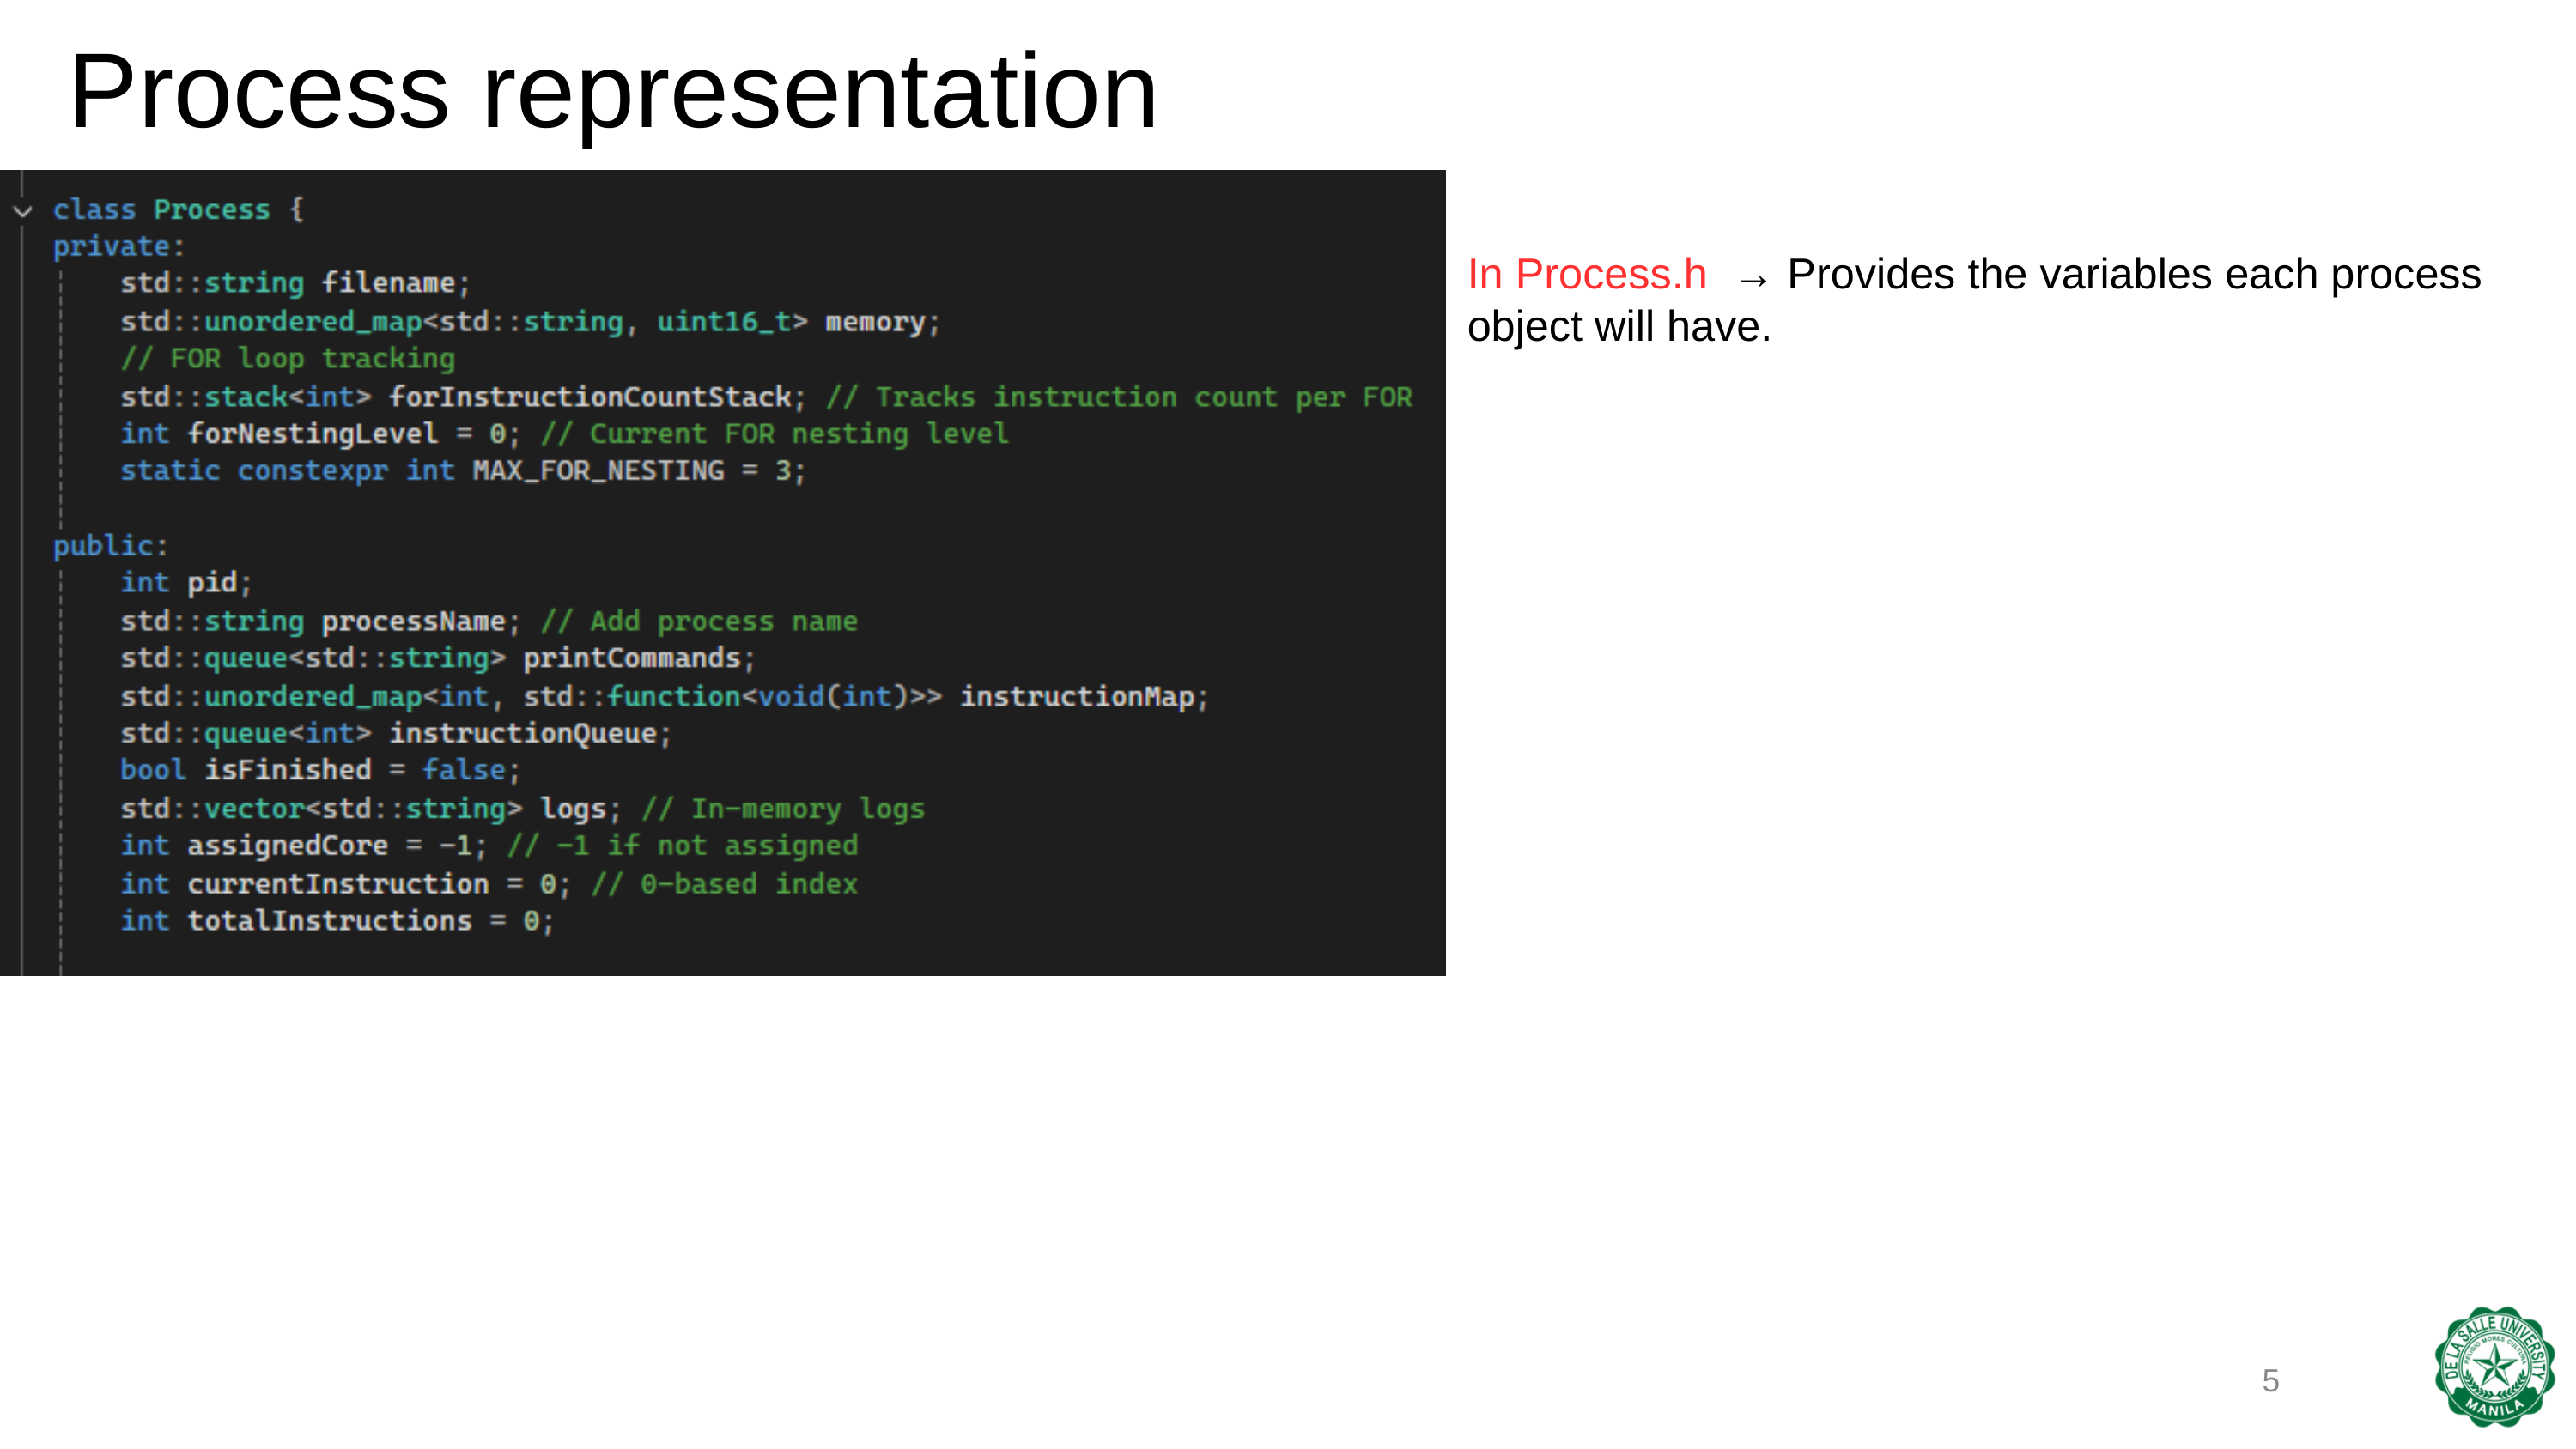

Process representation

In Process.h  → Provides the variables each process object will have.

5